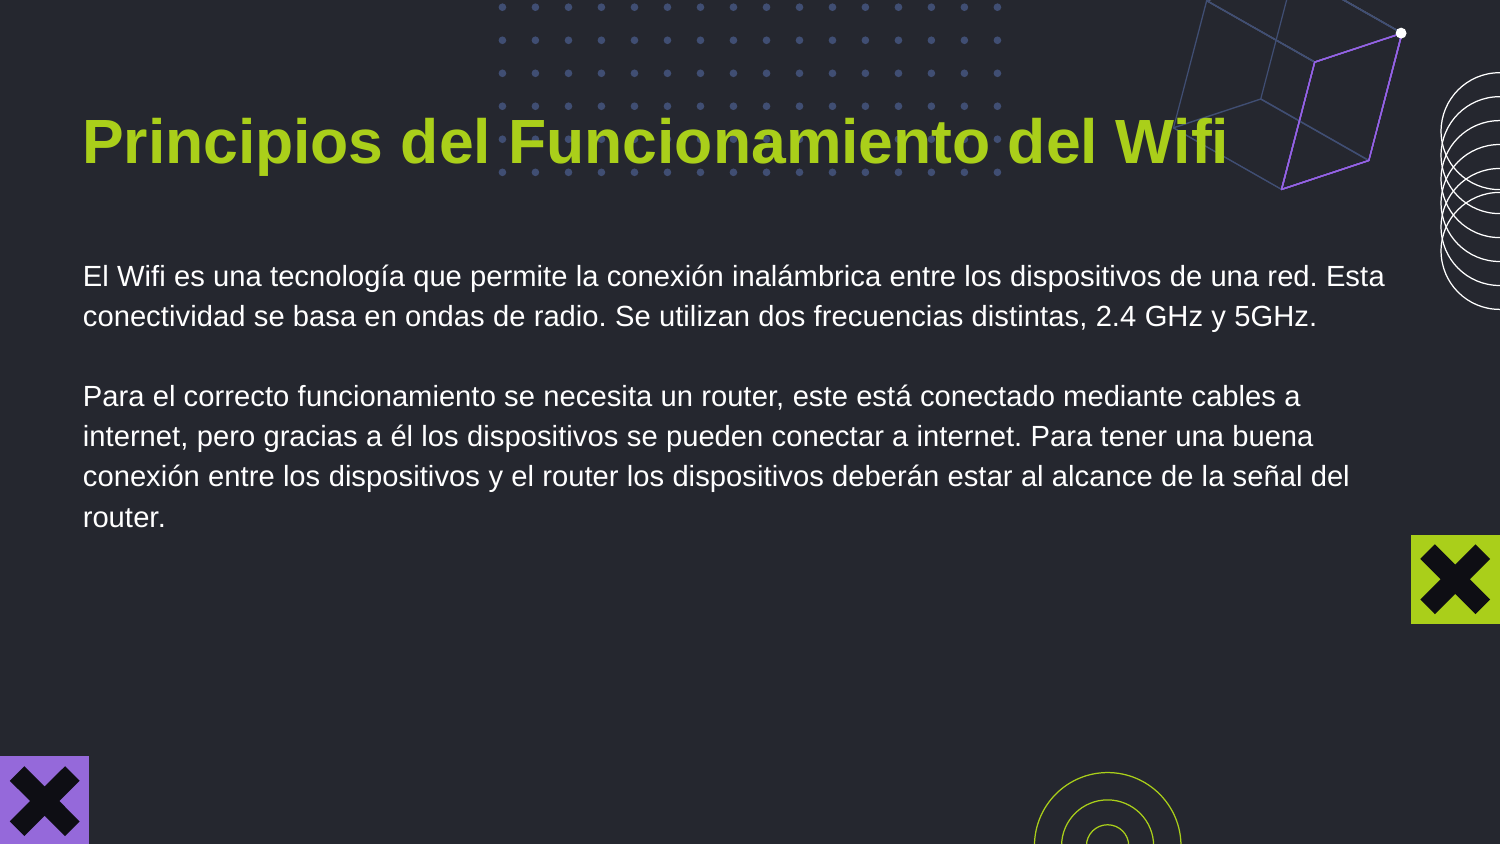

Principios del Funcionamiento del Wifi
El Wifi es una tecnología que permite la conexión inalámbrica entre los dispositivos de una red. Esta conectividad se basa en ondas de radio. Se utilizan dos frecuencias distintas, 2.4 GHz y 5GHz.

Para el correcto funcionamiento se necesita un router, este está conectado mediante cables a internet, pero gracias a él los dispositivos se pueden conectar a internet. Para tener una buena conexión entre los dispositivos y el router los dispositivos deberán estar al alcance de la señal del router.